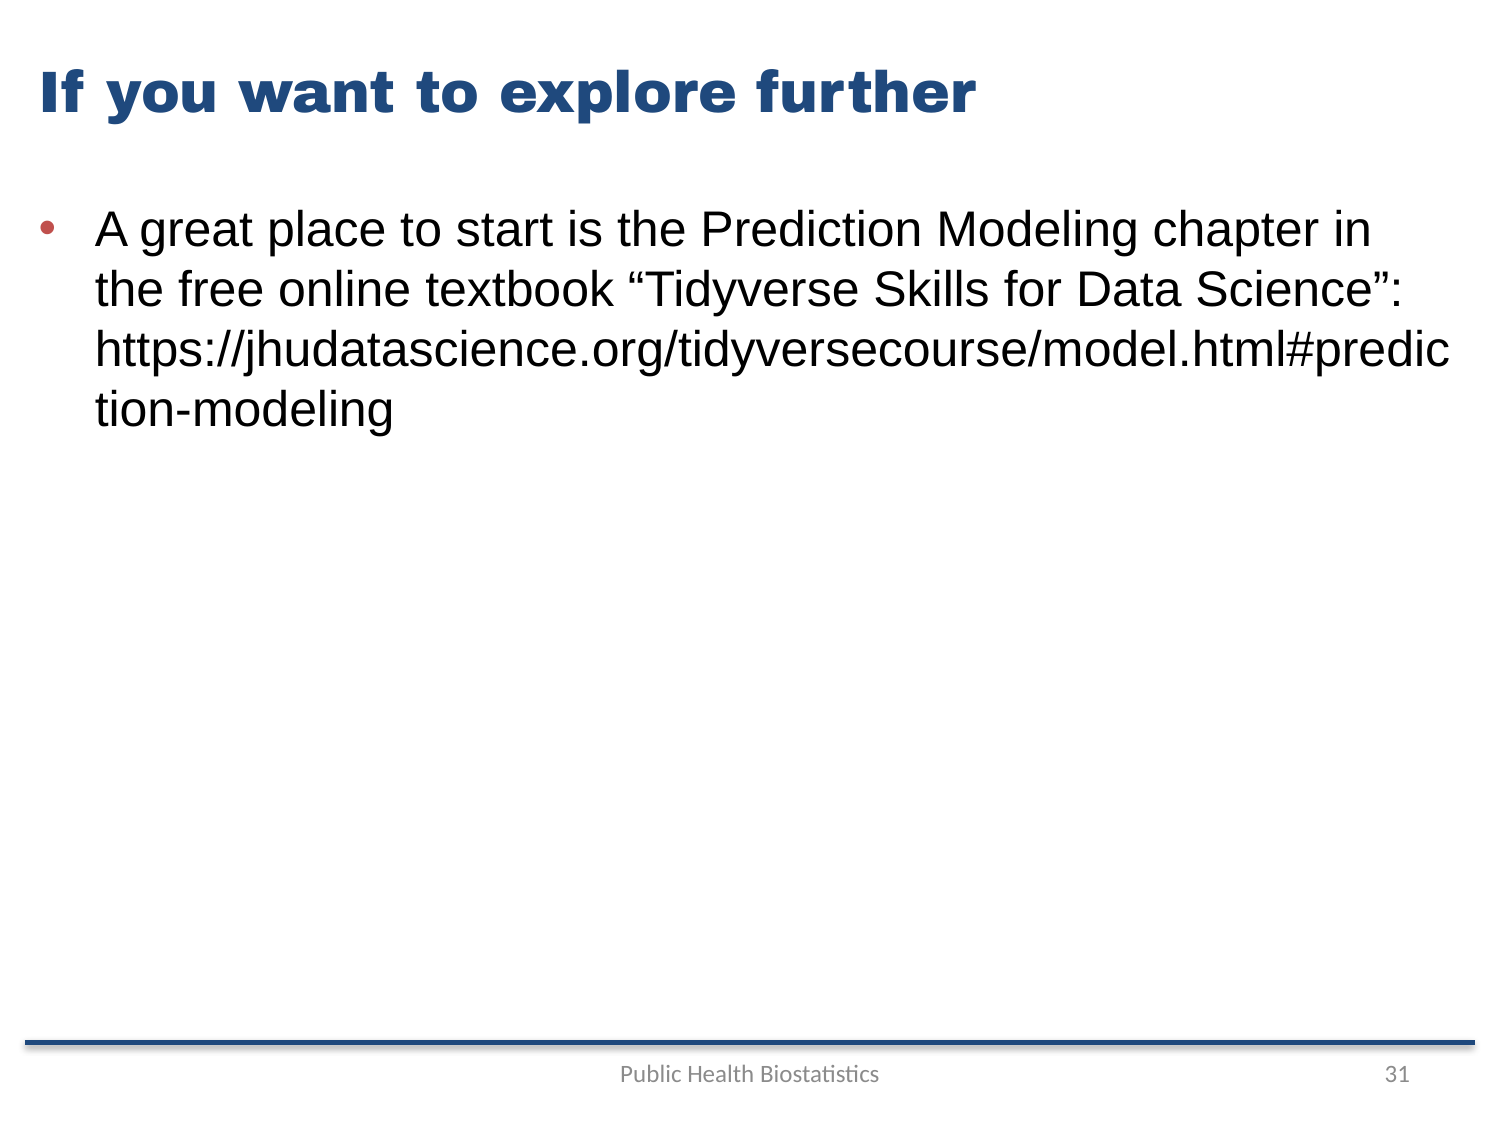

# If you want to explore further
A great place to start is the Prediction Modeling chapter in the free online textbook “Tidyverse Skills for Data Science”: https://jhudatascience.org/tidyversecourse/model.html#prediction-modeling
Public Health Biostatistics
31